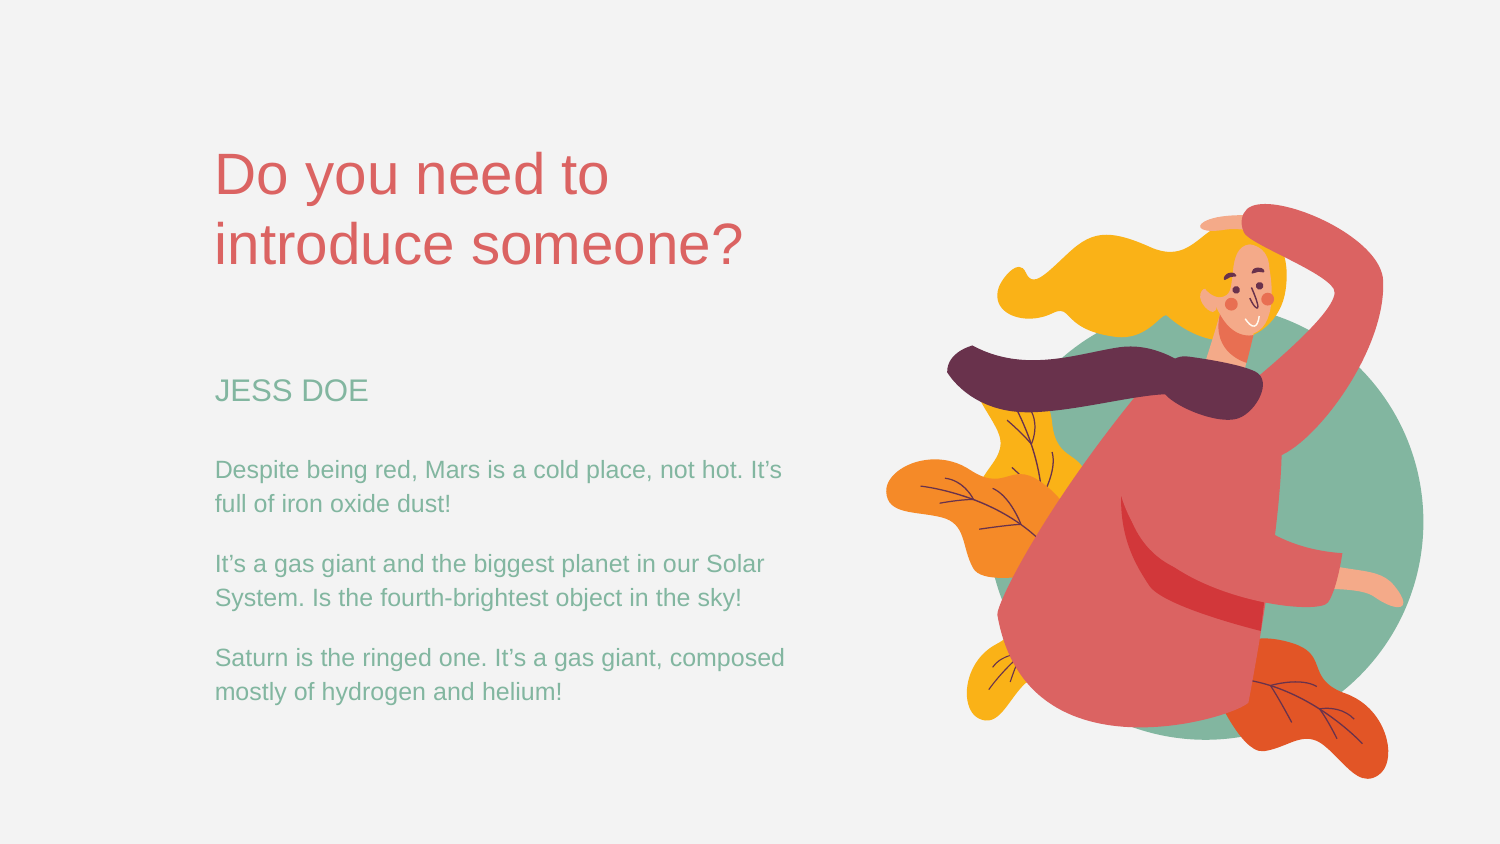

# Do you need to introduce someone?

JESS DOE
Despite being red, Mars is a cold place, not hot. It’s full of iron oxide dust!
It’s a gas giant and the biggest planet in our Solar System. Is the fourth-brightest object in the sky!
Saturn is the ringed one. It’s a gas giant, composed mostly of hydrogen and helium!